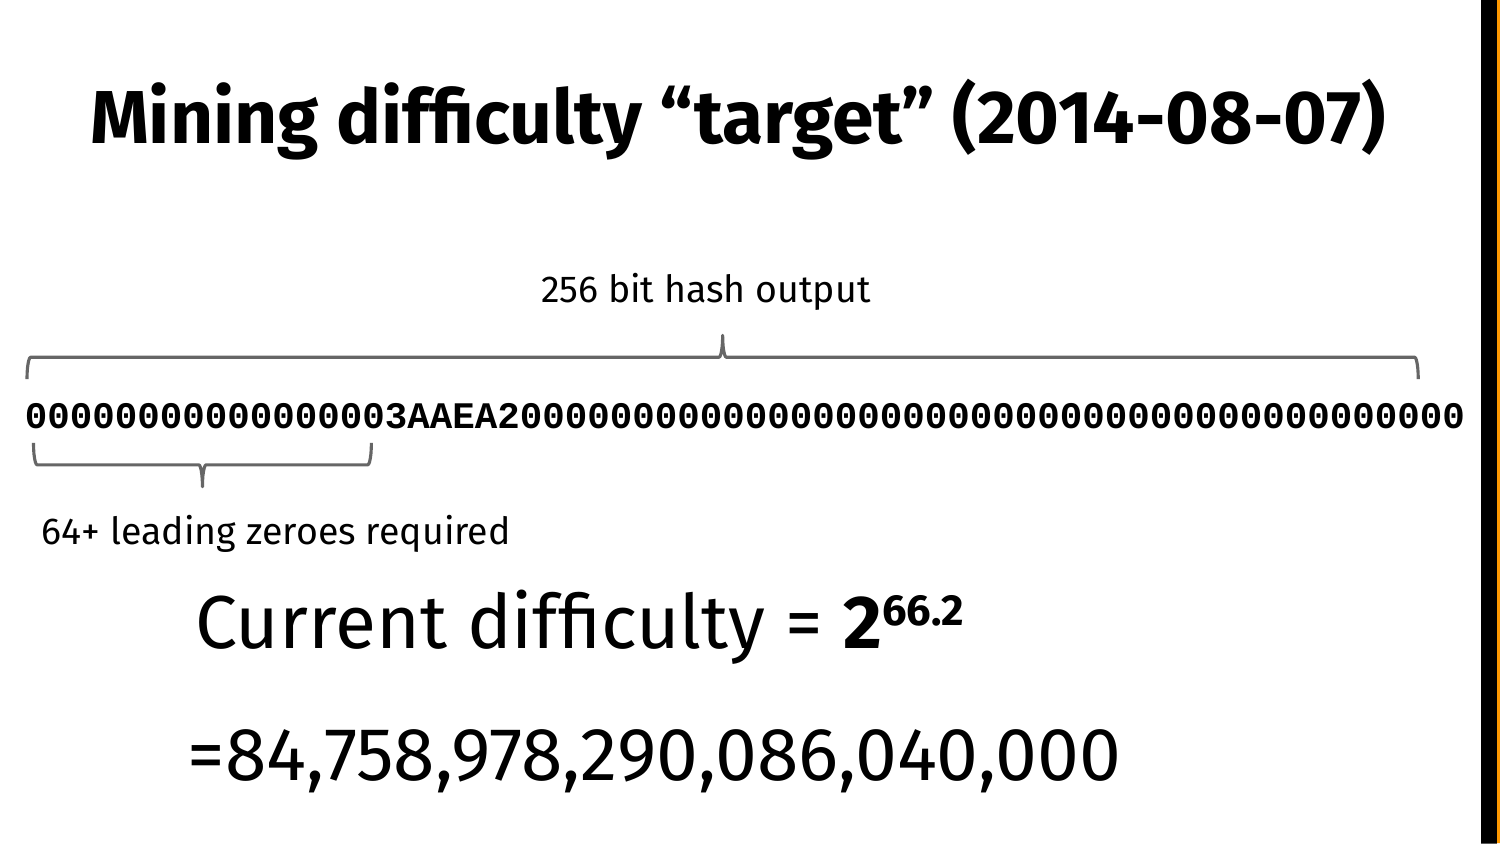

# Mining difficulty “target” (2014-08-07)
00000000000000003AAEA2000000000000000000000000000000000000000000
256 bit hash output

64+ leading zeroes required
Current difficulty = 266.2
 =84,758,978,290,086,040,000